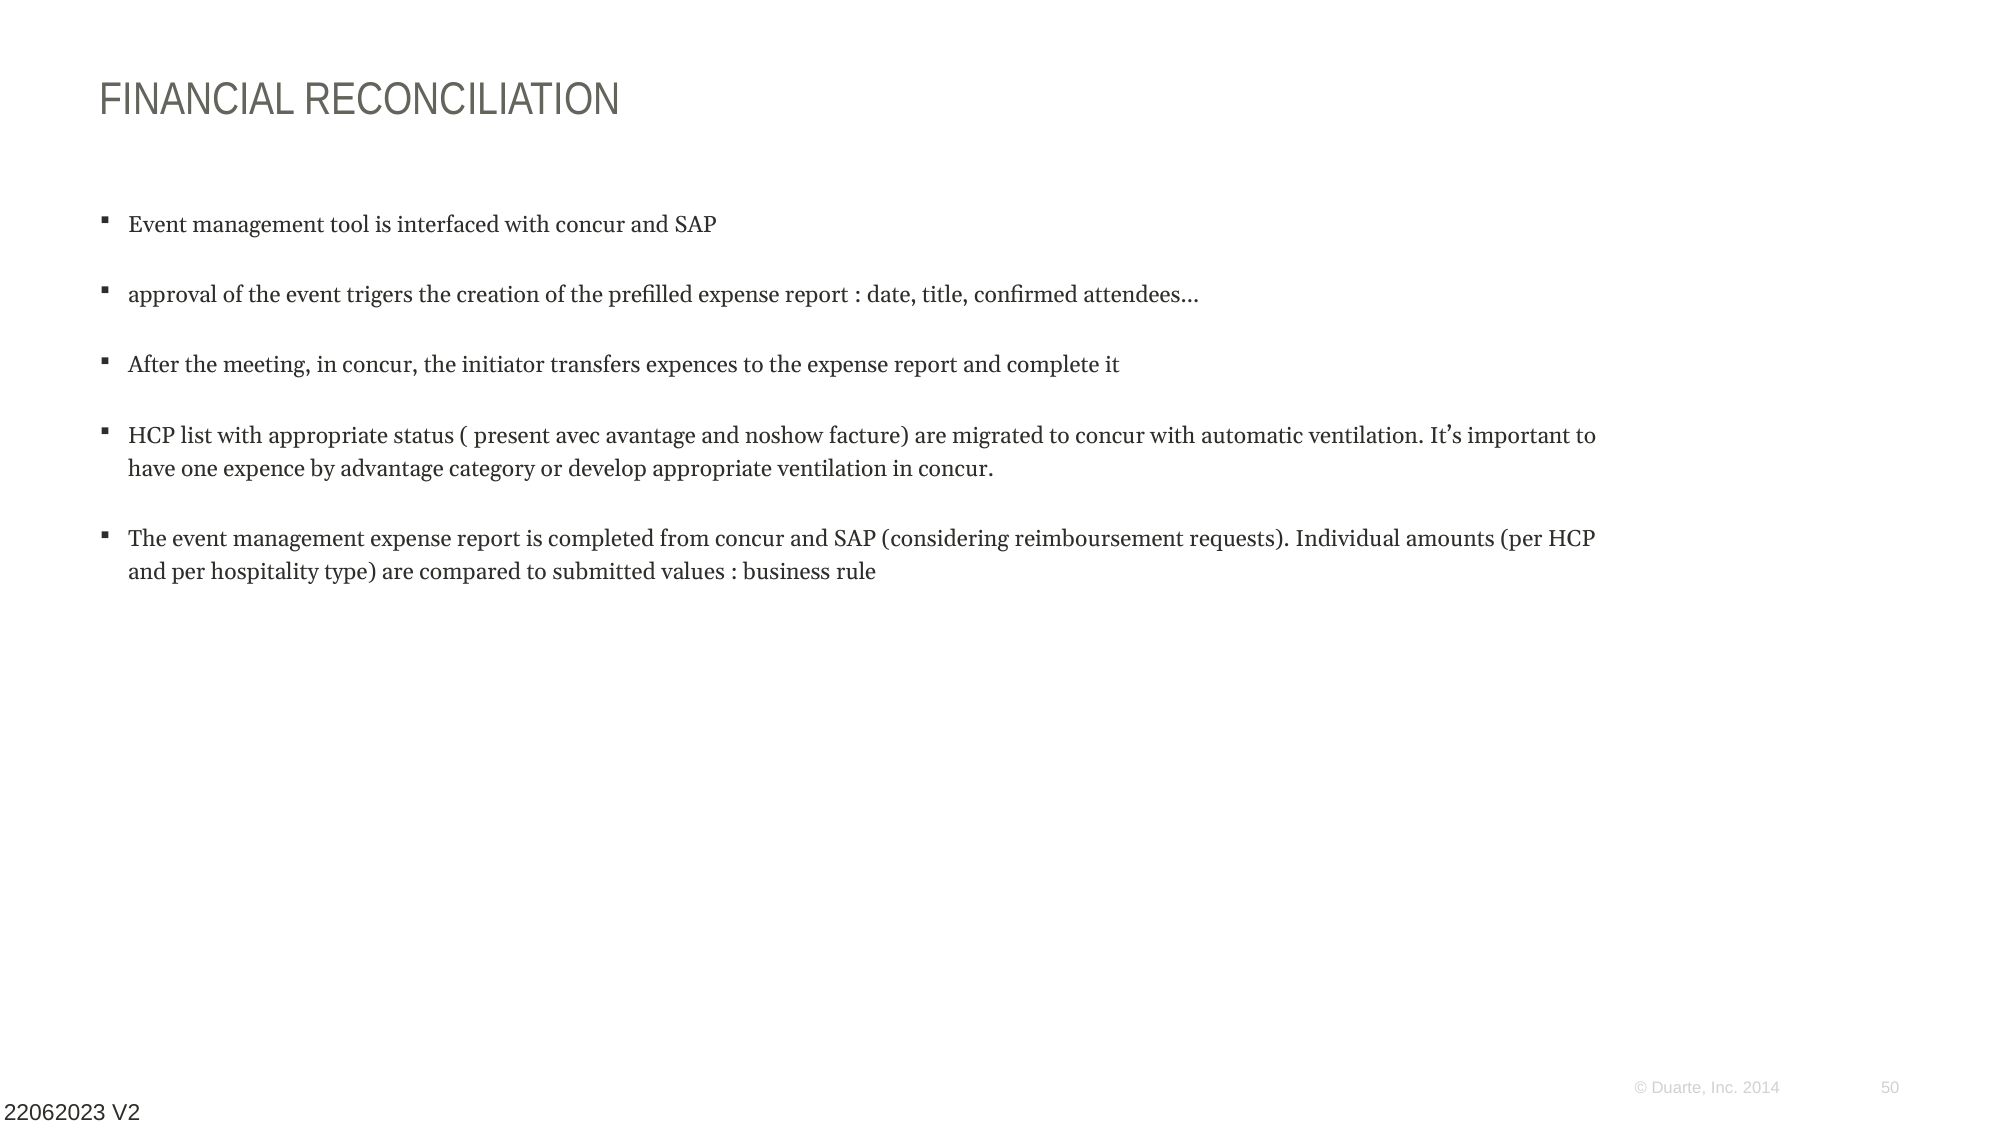

# Financial reconciliation
Event management tool is interfaced with concur and SAP
approval of the event trigers the creation of the prefilled expense report : date, title, confirmed attendees...
After the meeting, in concur, the initiator transfers expences to the expense report and complete it
HCP list with appropriate status ( present avec avantage and noshow facture) are migrated to concur with automatic ventilation. It’s important to have one expence by advantage category or develop appropriate ventilation in concur.
The event management expense report is completed from concur and SAP (considering reimboursement requests). Individual amounts (per HCP and per hospitality type) are compared to submitted values : business rule